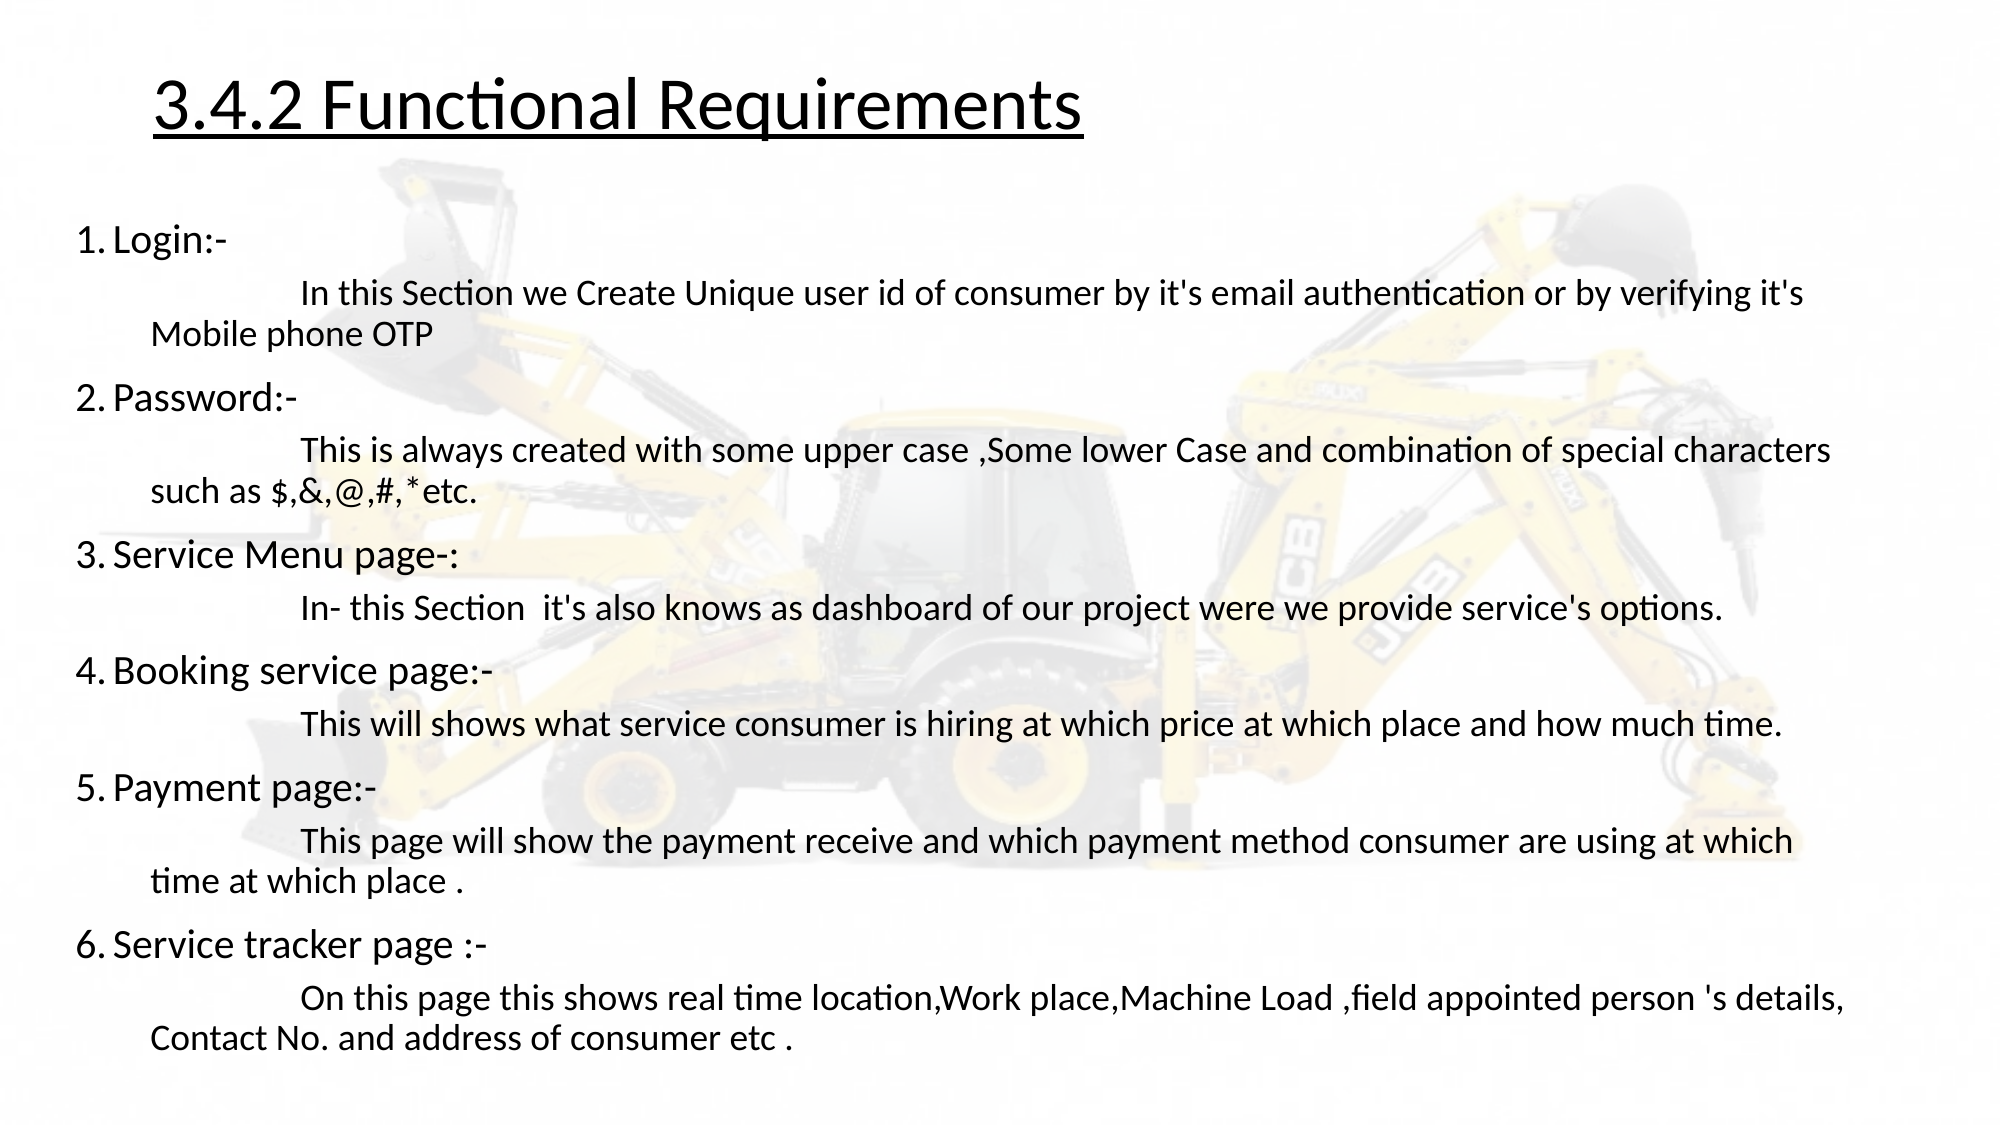

# 3.4.2 Functional Requirements
Login:-
	In this Section we Create Unique user id of consumer by it's email authentication or by verifying it's Mobile phone OTP
Password:-
	This is always created with some upper case ,Some lower Case and combination of special characters such as $,&,@,#,*etc.
Service Menu page-:
	In- this Section  it's also knows as dashboard of our project were we provide service's options.
Booking service page:-
	This will shows what service consumer is hiring at which price at which place and how much time.
Payment page:-
	This page will show the payment receive and which payment method consumer are using at which time at which place .
Service tracker page :-
	On this page this shows real time location,Work place,Machine Load ,field appointed person 's details, Contact No. and address of consumer etc .